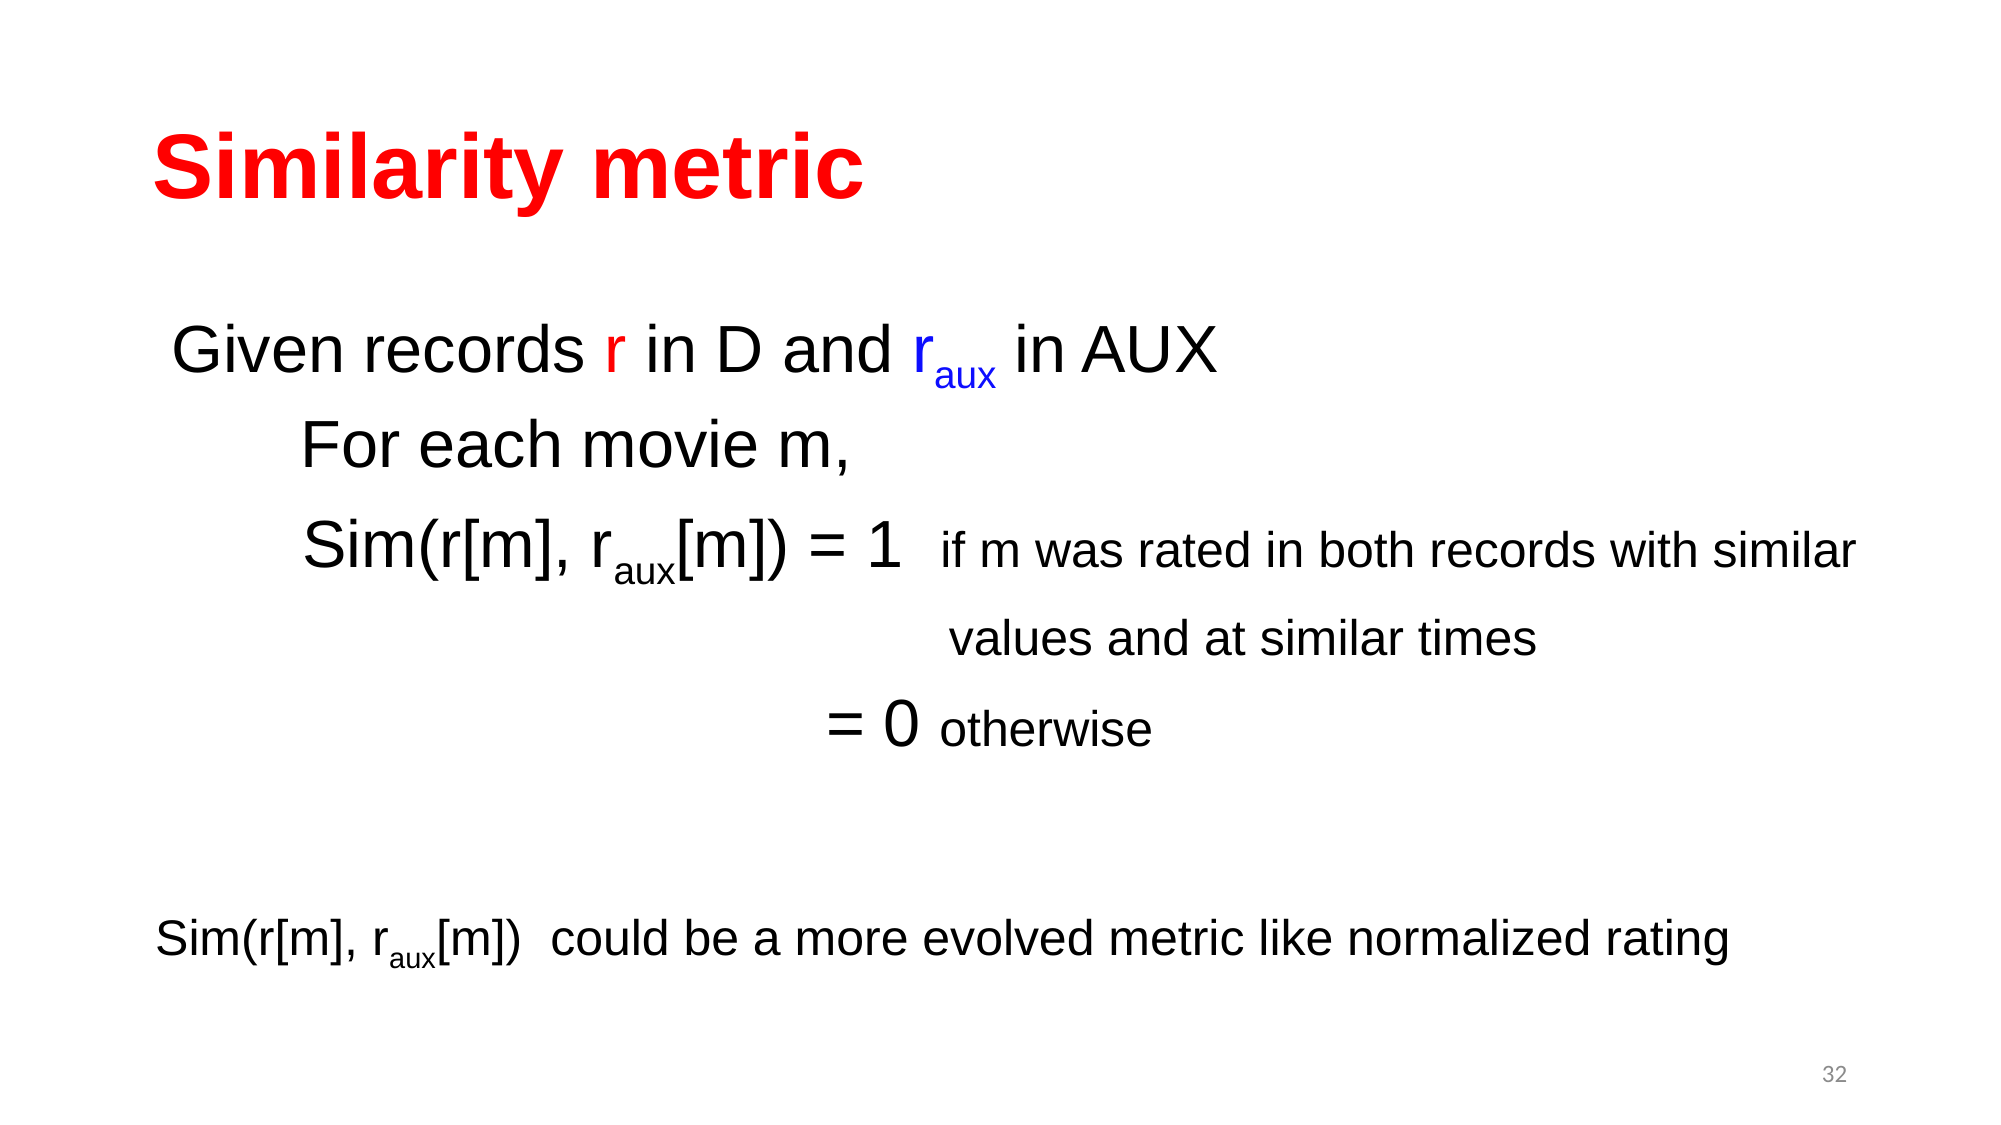

# Similarity metric
 Given records r in D and raux in AUX
        For each movie m,
	Sim(r[m], raux[m]) = 1  if m was rated in both records with similar
                                                 values and at similar times
				    = 0 otherwise
Sim(r[m], raux[m])  could be a more evolved metric like normalized rating
32